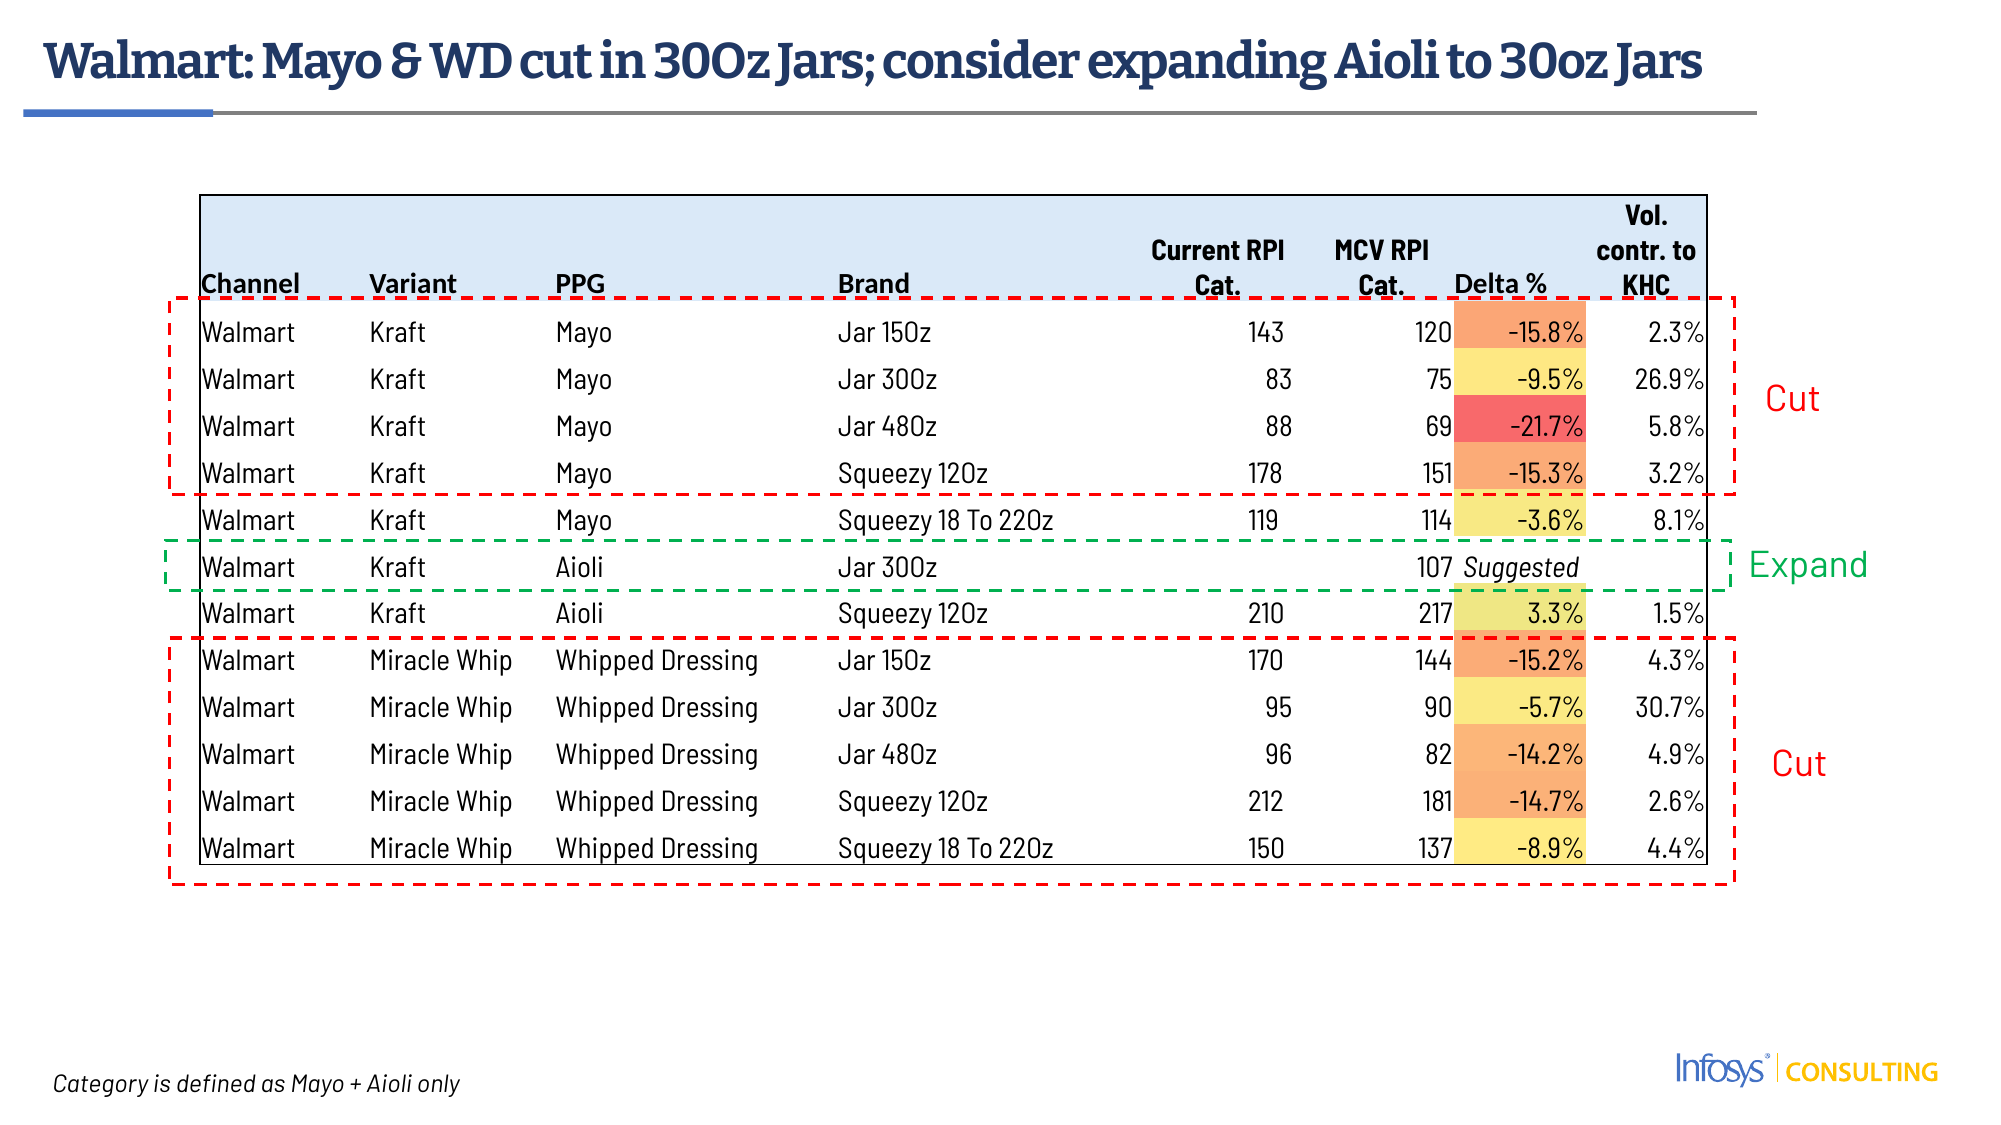

Walmart: Mayo & WD cut in 30Oz Jars; consider expanding Aioli to 30oz Jars

| Channel | Variant | PPG | Brand | Current RPI Cat. | MCV RPI Cat. | Delta % | Vol. contr. to KHC |
| --- | --- | --- | --- | --- | --- | --- | --- |
| Walmart | Kraft | Mayo | Jar 15Oz | 143 | 120 | -15.8% | 2.3% |
| Walmart | Kraft | Mayo | Jar 30Oz | 83 | 75 | -9.5% | 26.9% |
| Walmart | Kraft | Mayo | Jar 48Oz | 88 | 69 | -21.7% | 5.8% |
| Walmart | Kraft | Mayo | Squeezy 12Oz | 178 | 151 | -15.3% | 3.2% |
| Walmart | Kraft | Mayo | Squeezy 18 To 22Oz | 119 | 114 | -3.6% | 8.1% |
| Walmart | Kraft | Aioli | Jar 30Oz |  | 107 | Suggested |  |
| Walmart | Kraft | Aioli | Squeezy 12Oz | 210 | 217 | 3.3% | 1.5% |
| Walmart | Miracle Whip | Whipped Dressing | Jar 15Oz | 170 | 144 | -15.2% | 4.3% |
| Walmart | Miracle Whip | Whipped Dressing | Jar 30Oz | 95 | 90 | -5.7% | 30.7% |
| Walmart | Miracle Whip | Whipped Dressing | Jar 48Oz | 96 | 82 | -14.2% | 4.9% |
| Walmart | Miracle Whip | Whipped Dressing | Squeezy 12Oz | 212 | 181 | -14.7% | 2.6% |
| Walmart | Miracle Whip | Whipped Dressing | Squeezy 18 To 22Oz | 150 | 137 | -8.9% | 4.4% |

Cut
Expand

Cut
Category is defined as Mayo + Aioli only